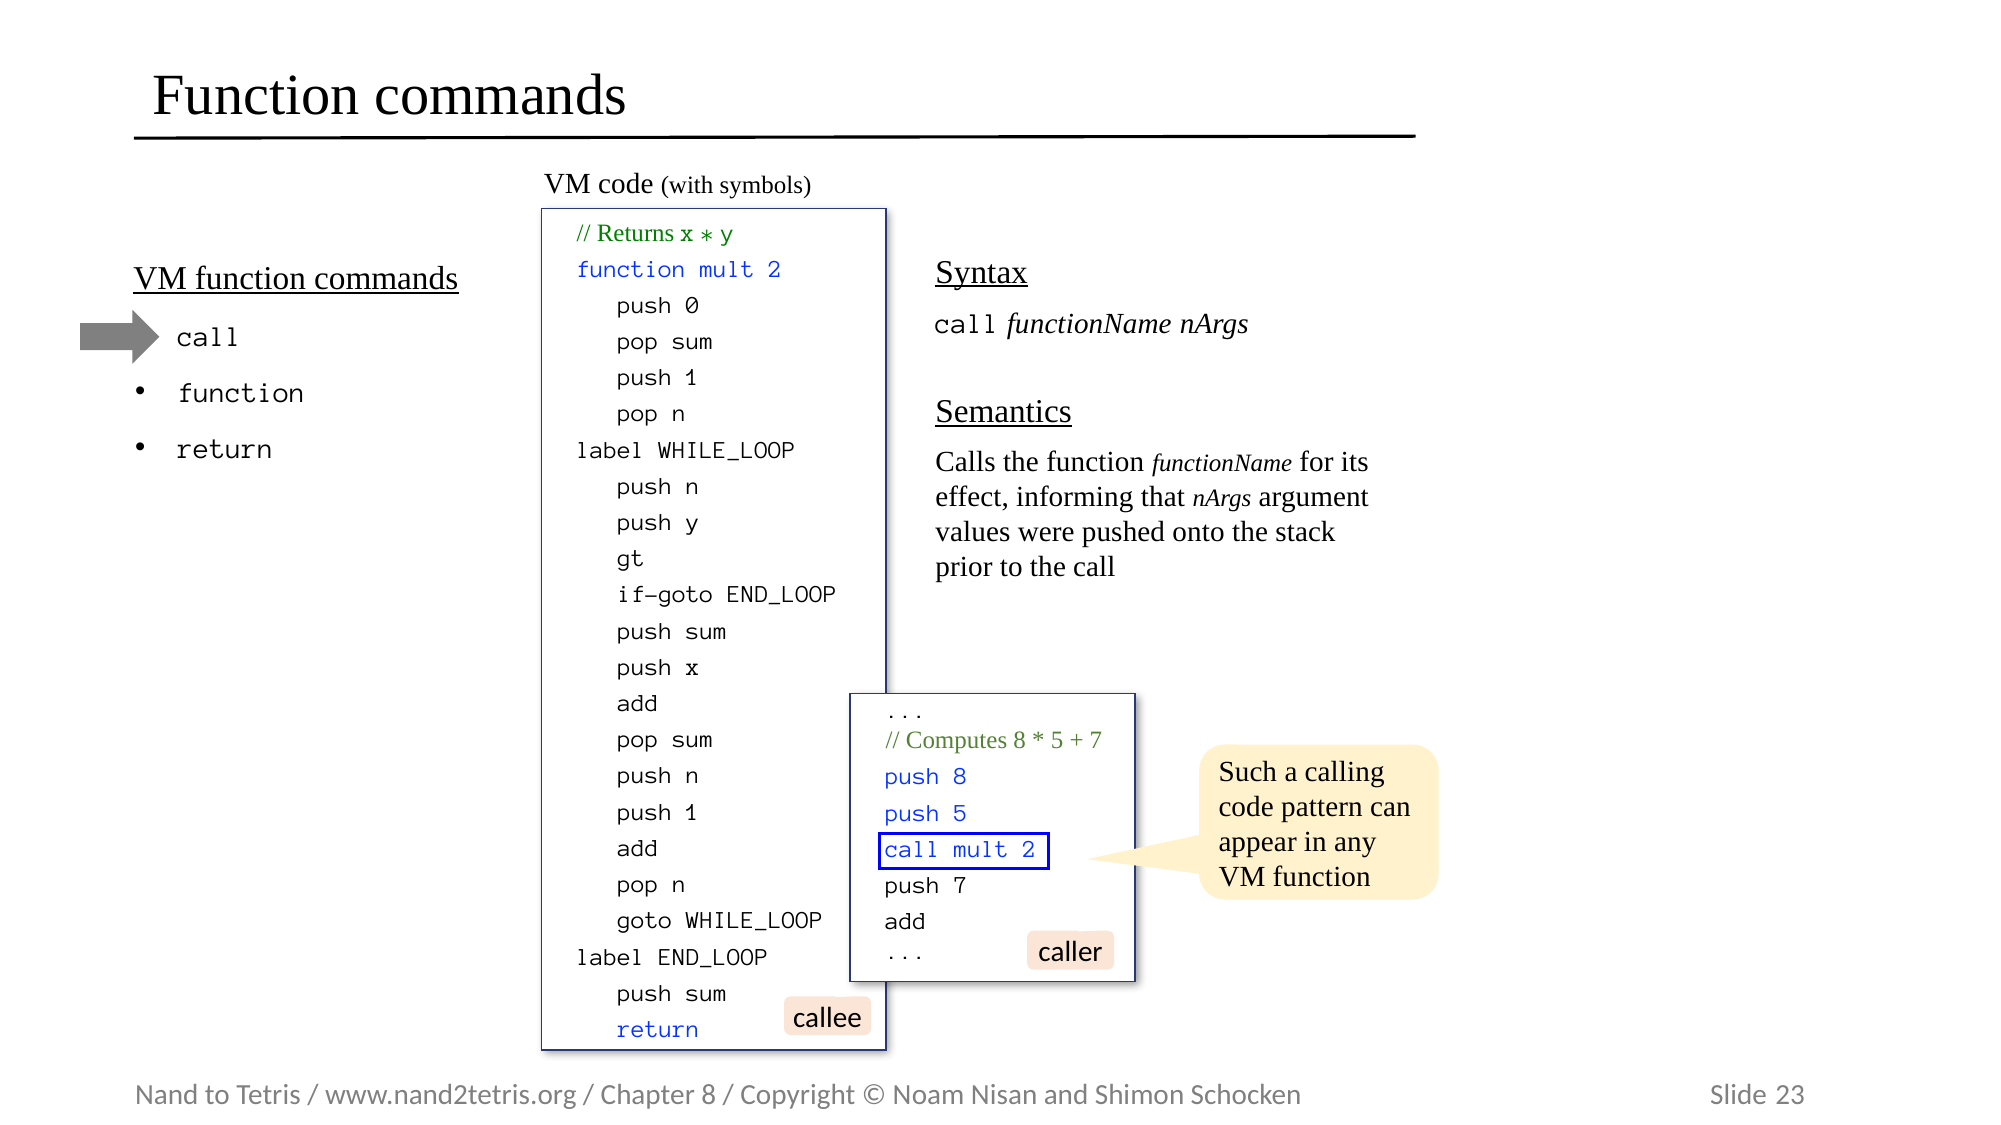

# Function commands
VM code (with symbols)
// Returns x * y
function mult 2
   push 0
   pop sum
   push 1
   pop n
label WHILE_LOOP
   push n
   push y
   gt
   if-goto END_LOOP
   push sum
   push x
   add
   pop sum
   push n
   push 1
   add
   pop n
   goto WHILE_LOOP
label END_LOOP
   push sum
   return
Syntax
call functionName nArgs
Semantics
Calls the function functionName for its effect, informing that nArgs argument values were pushed onto the stack prior to the call
VM function commands
call
function
return

...
// Computes 8 * 5 + 7
push 8
push 5
call mult 2
push 7
add
...
Such a calling code pattern can appear in any
VM function

caller
callee